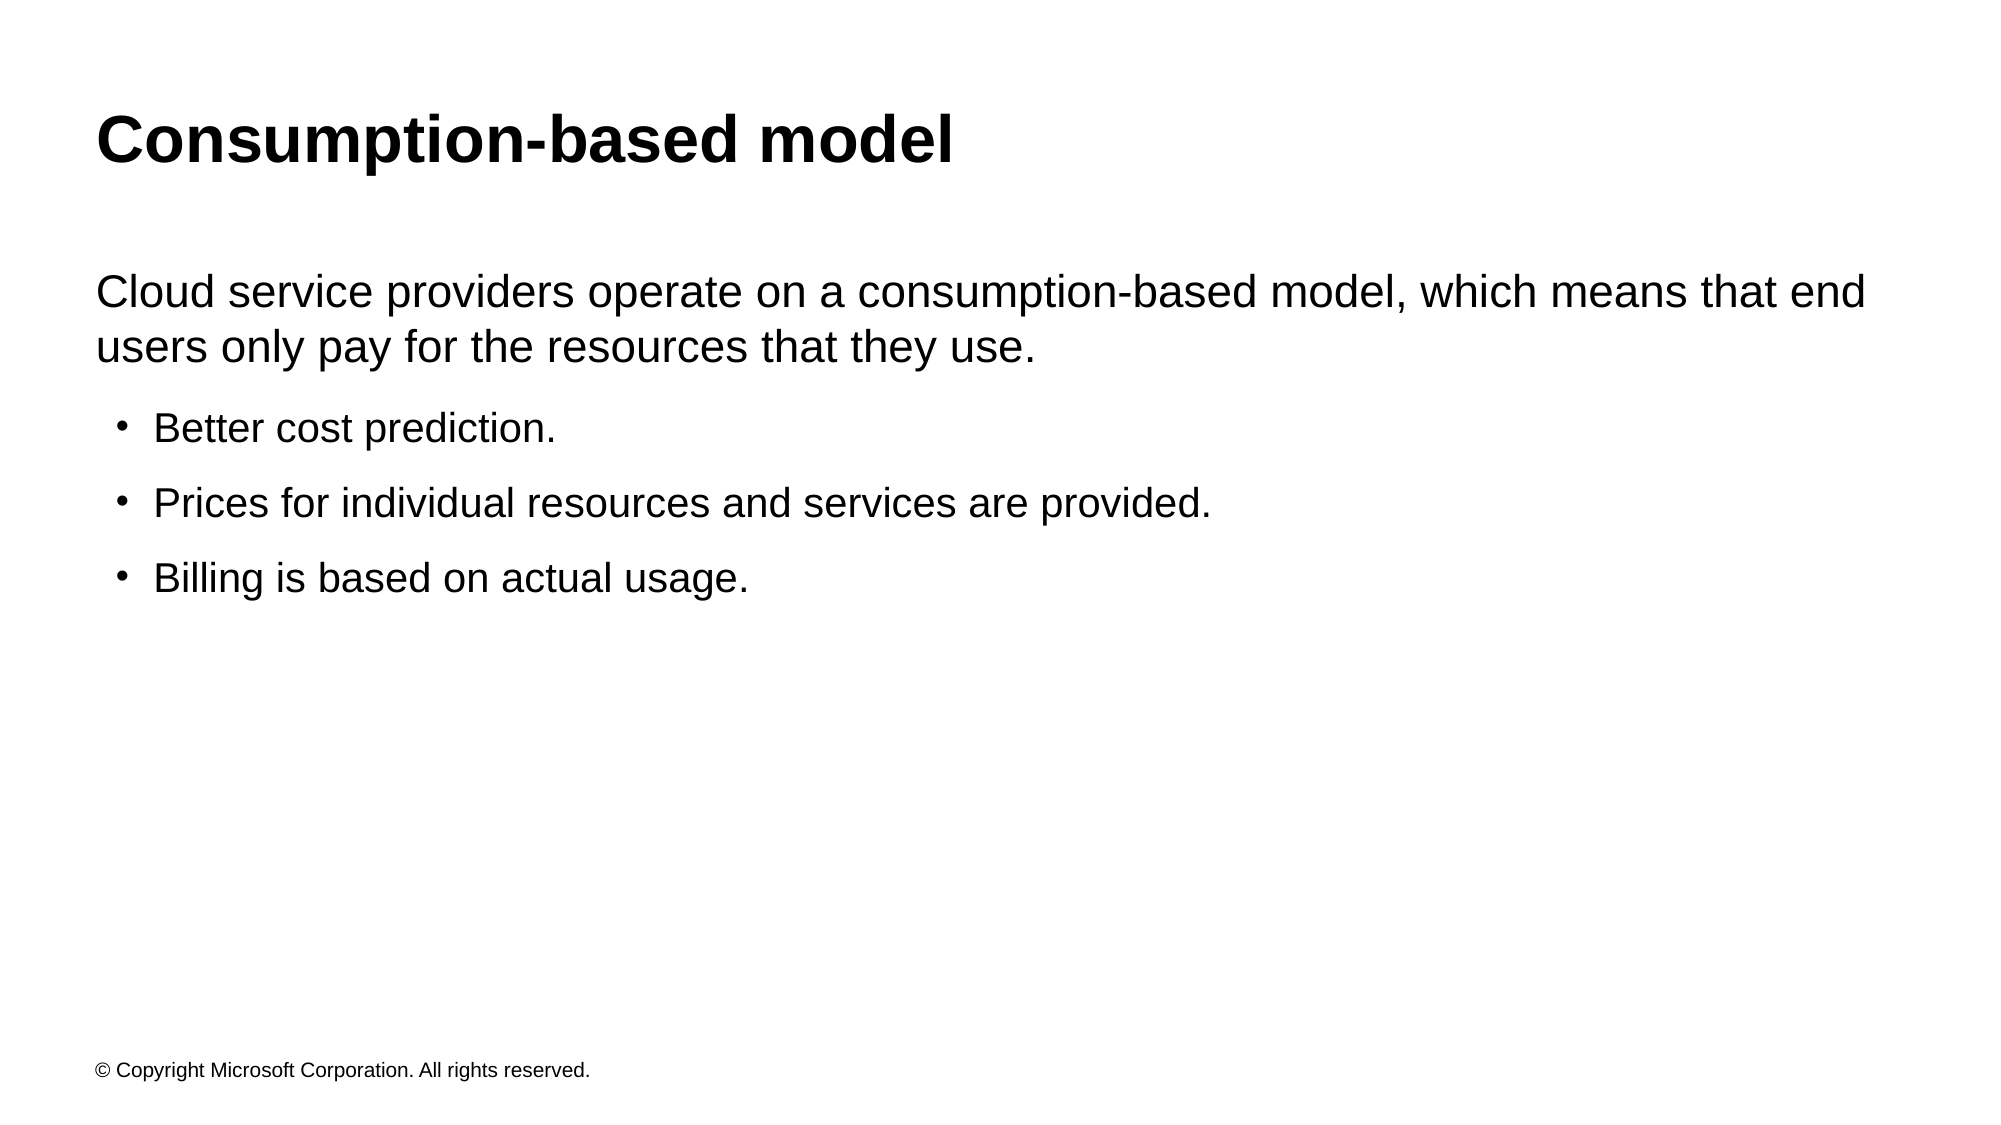

# Consumption-based model
Cloud service providers operate on a consumption-based model, which means that end users only pay for the resources that they use.
Better cost prediction.
Prices for individual resources and services are provided.
Billing is based on actual usage.
© Copyright Microsoft Corporation. All rights reserved.